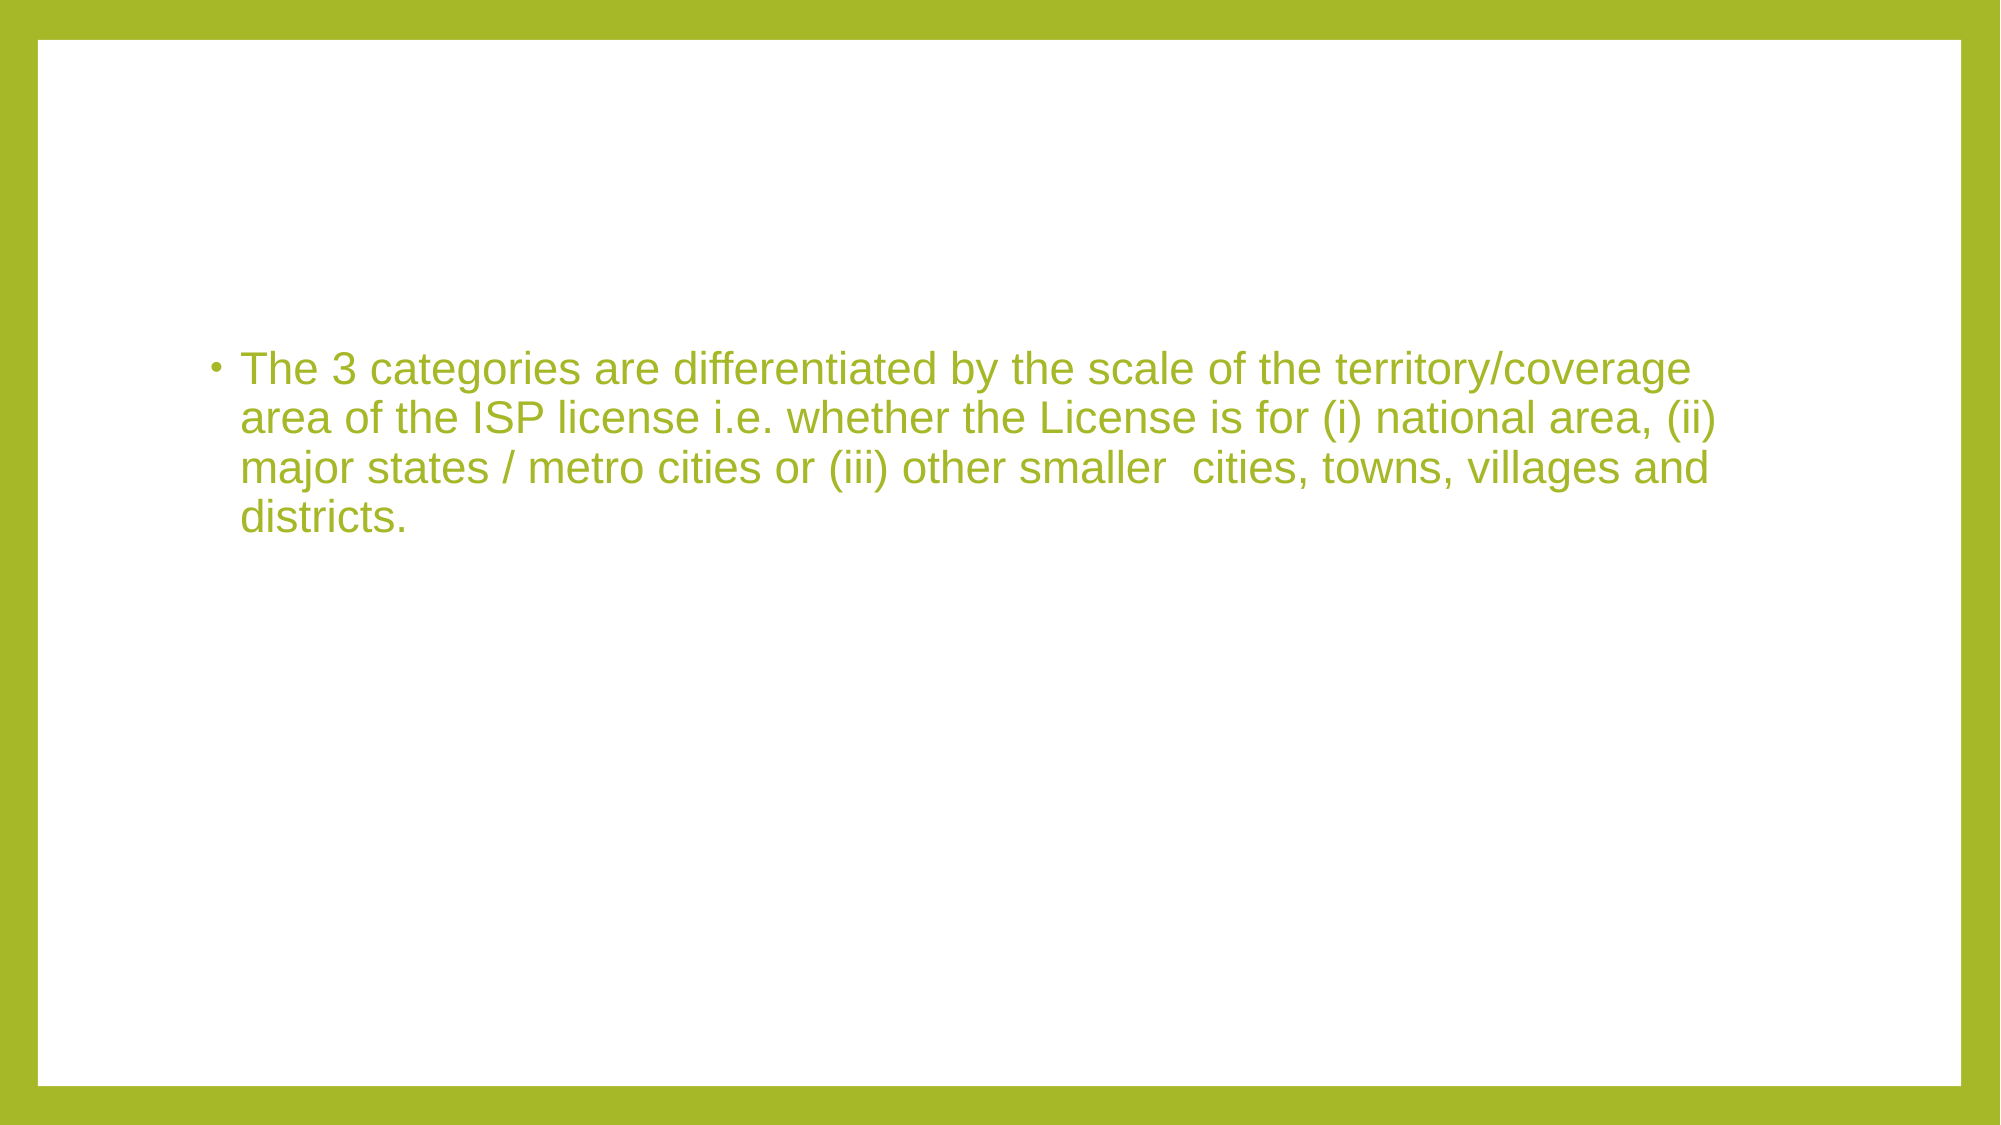

#
The 3 categories are differentiated by the scale of the territory/coverage area of the ISP license i.e. whether the License is for (i) national area, (ii) major states / metro cities or (iii) other smaller  cities, towns, villages and districts.